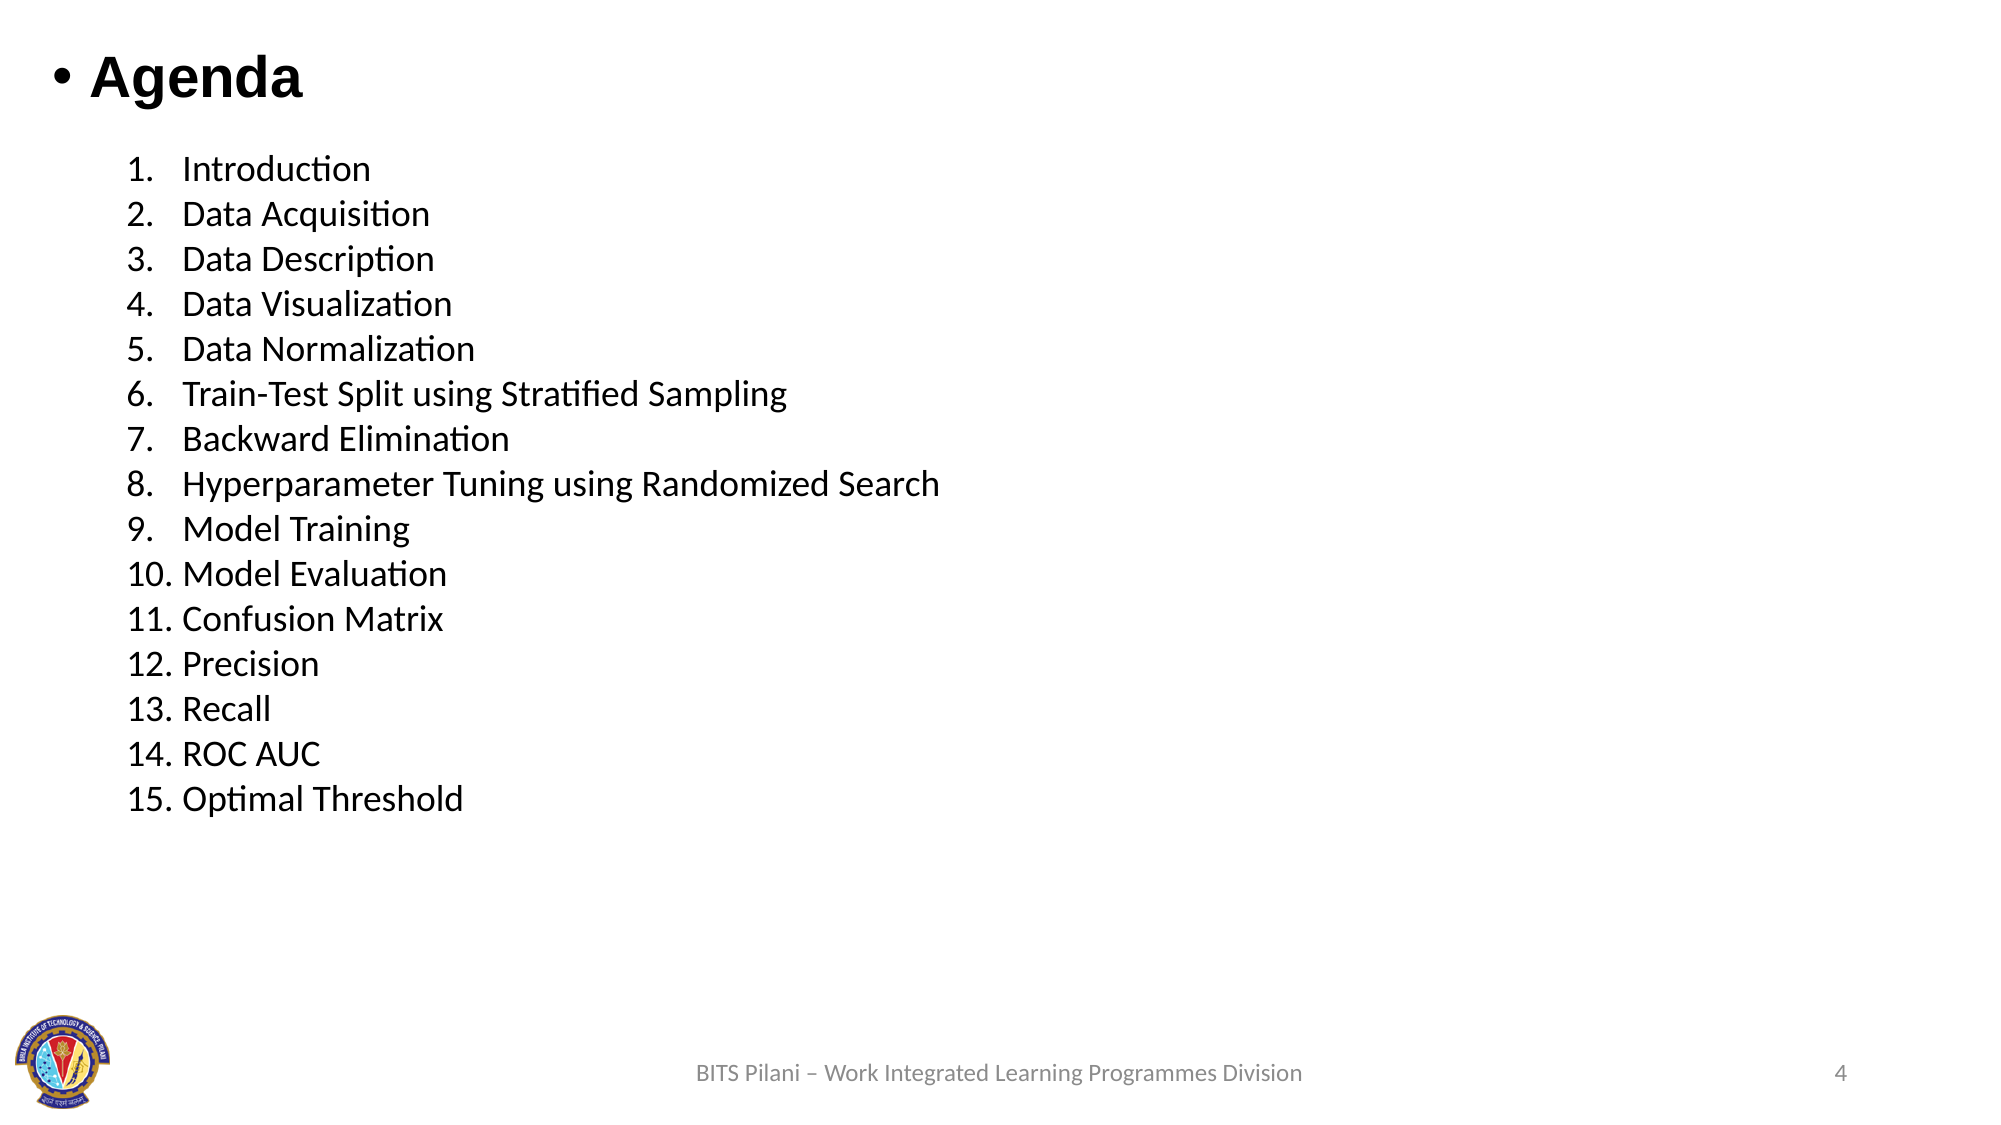

Agenda
Introduction
Data Acquisition
Data Description
Data Visualization
Data Normalization
Train-Test Split using Stratified Sampling
Backward Elimination
Hyperparameter Tuning using Randomized Search
Model Training
Model Evaluation
Confusion Matrix
Precision
Recall
ROC AUC
Optimal Threshold